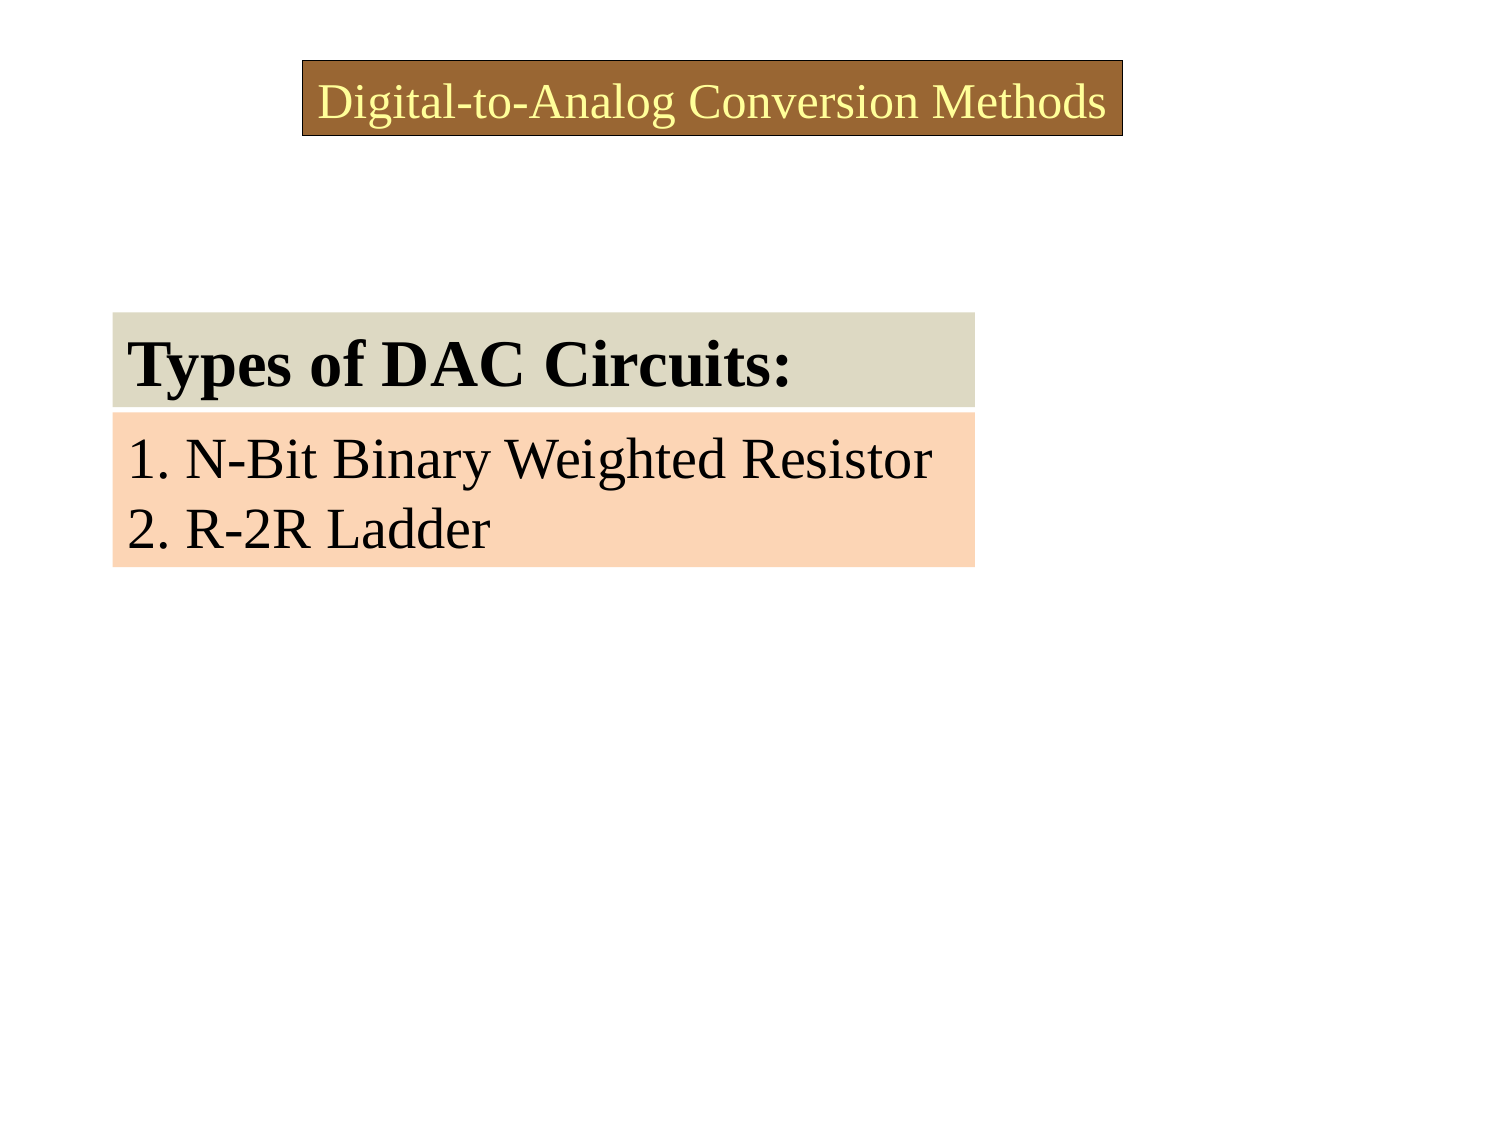

Digital-to-Analog Conversion Methods
Types of DAC Circuits:
1. N-Bit Binary Weighted Resistor
2. R-2R Ladder